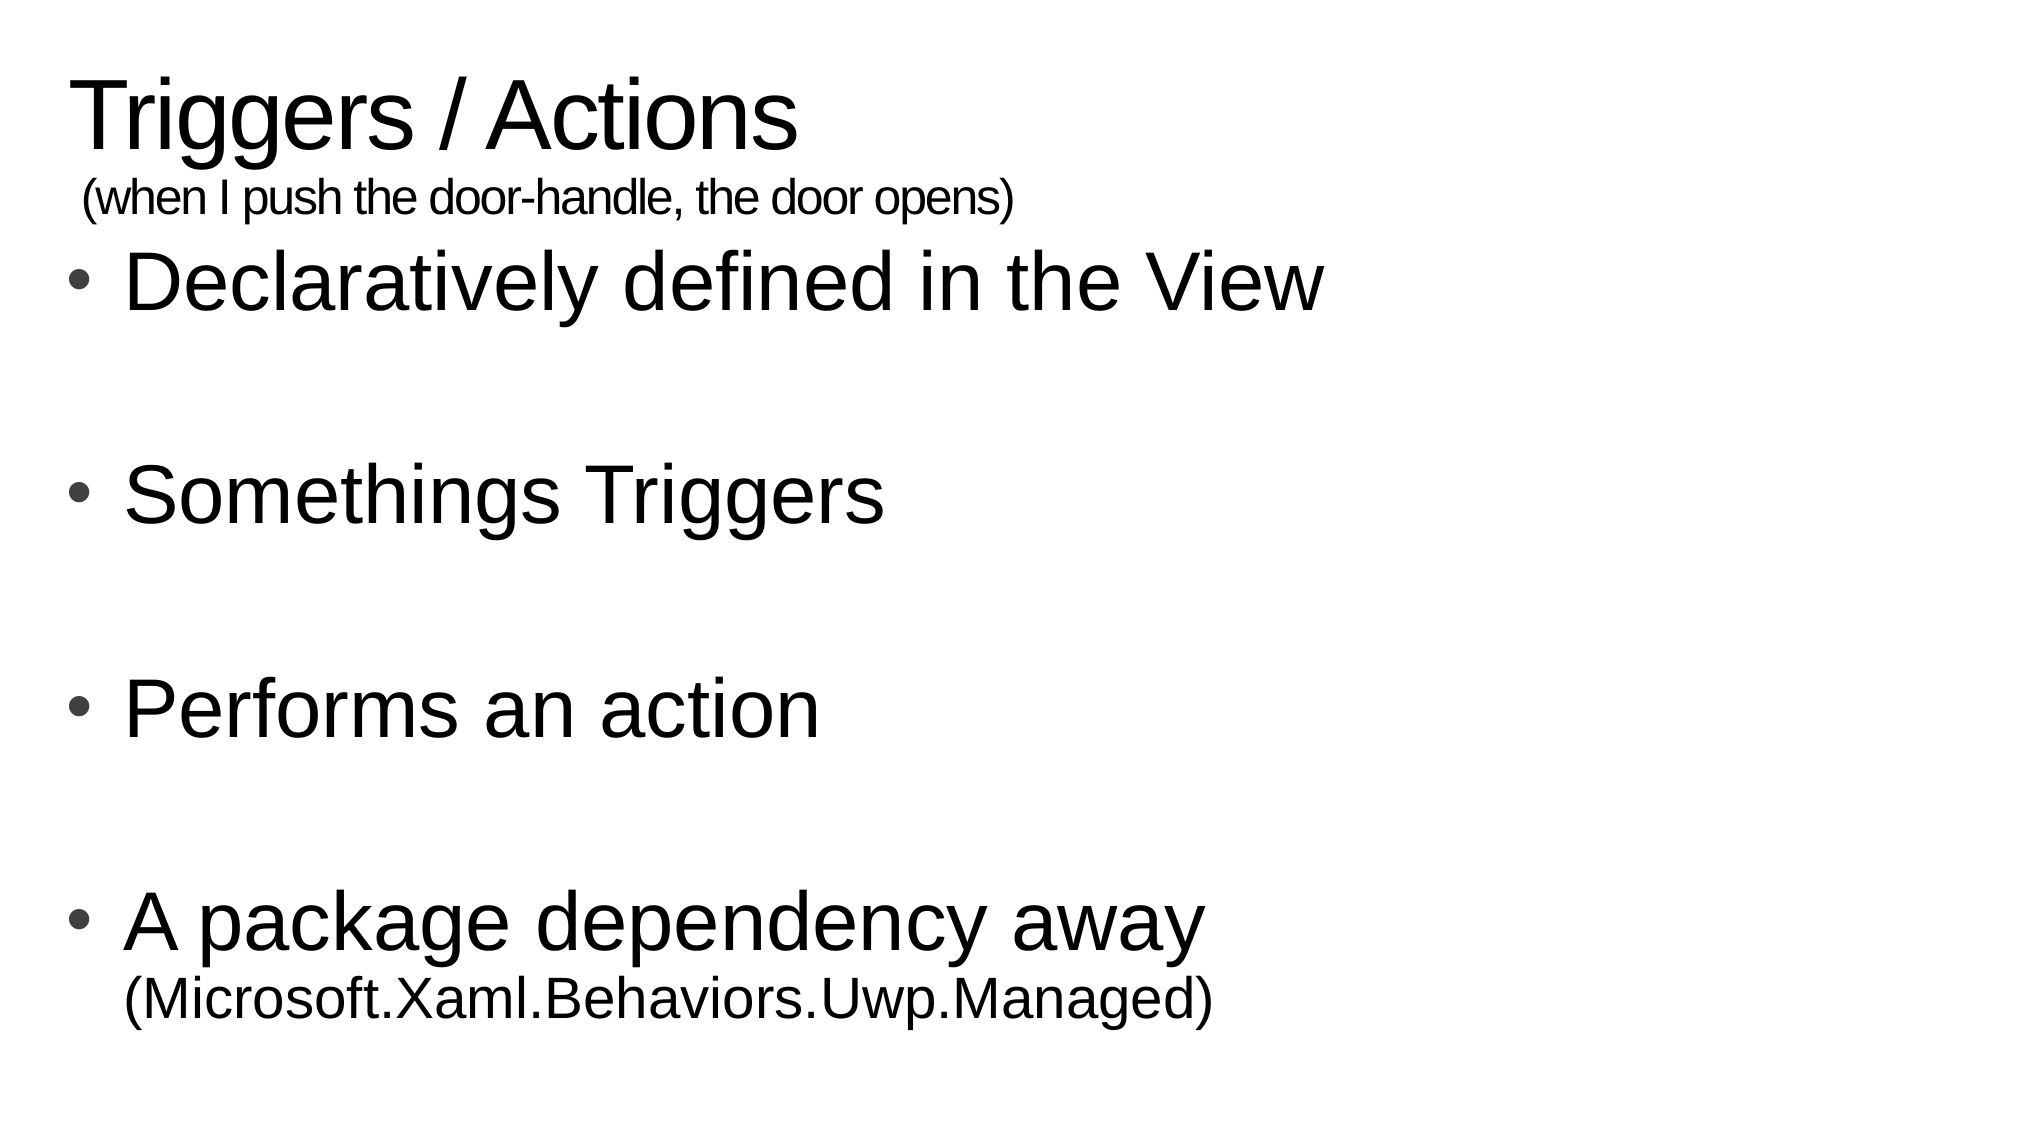

# Triggers / Actions (when I push the door-handle, the door opens)
Declaratively defined in the View

Somethings Triggers

Performs an action

A package dependency away
(Microsoft.Xaml.Behaviors.Uwp.Managed)